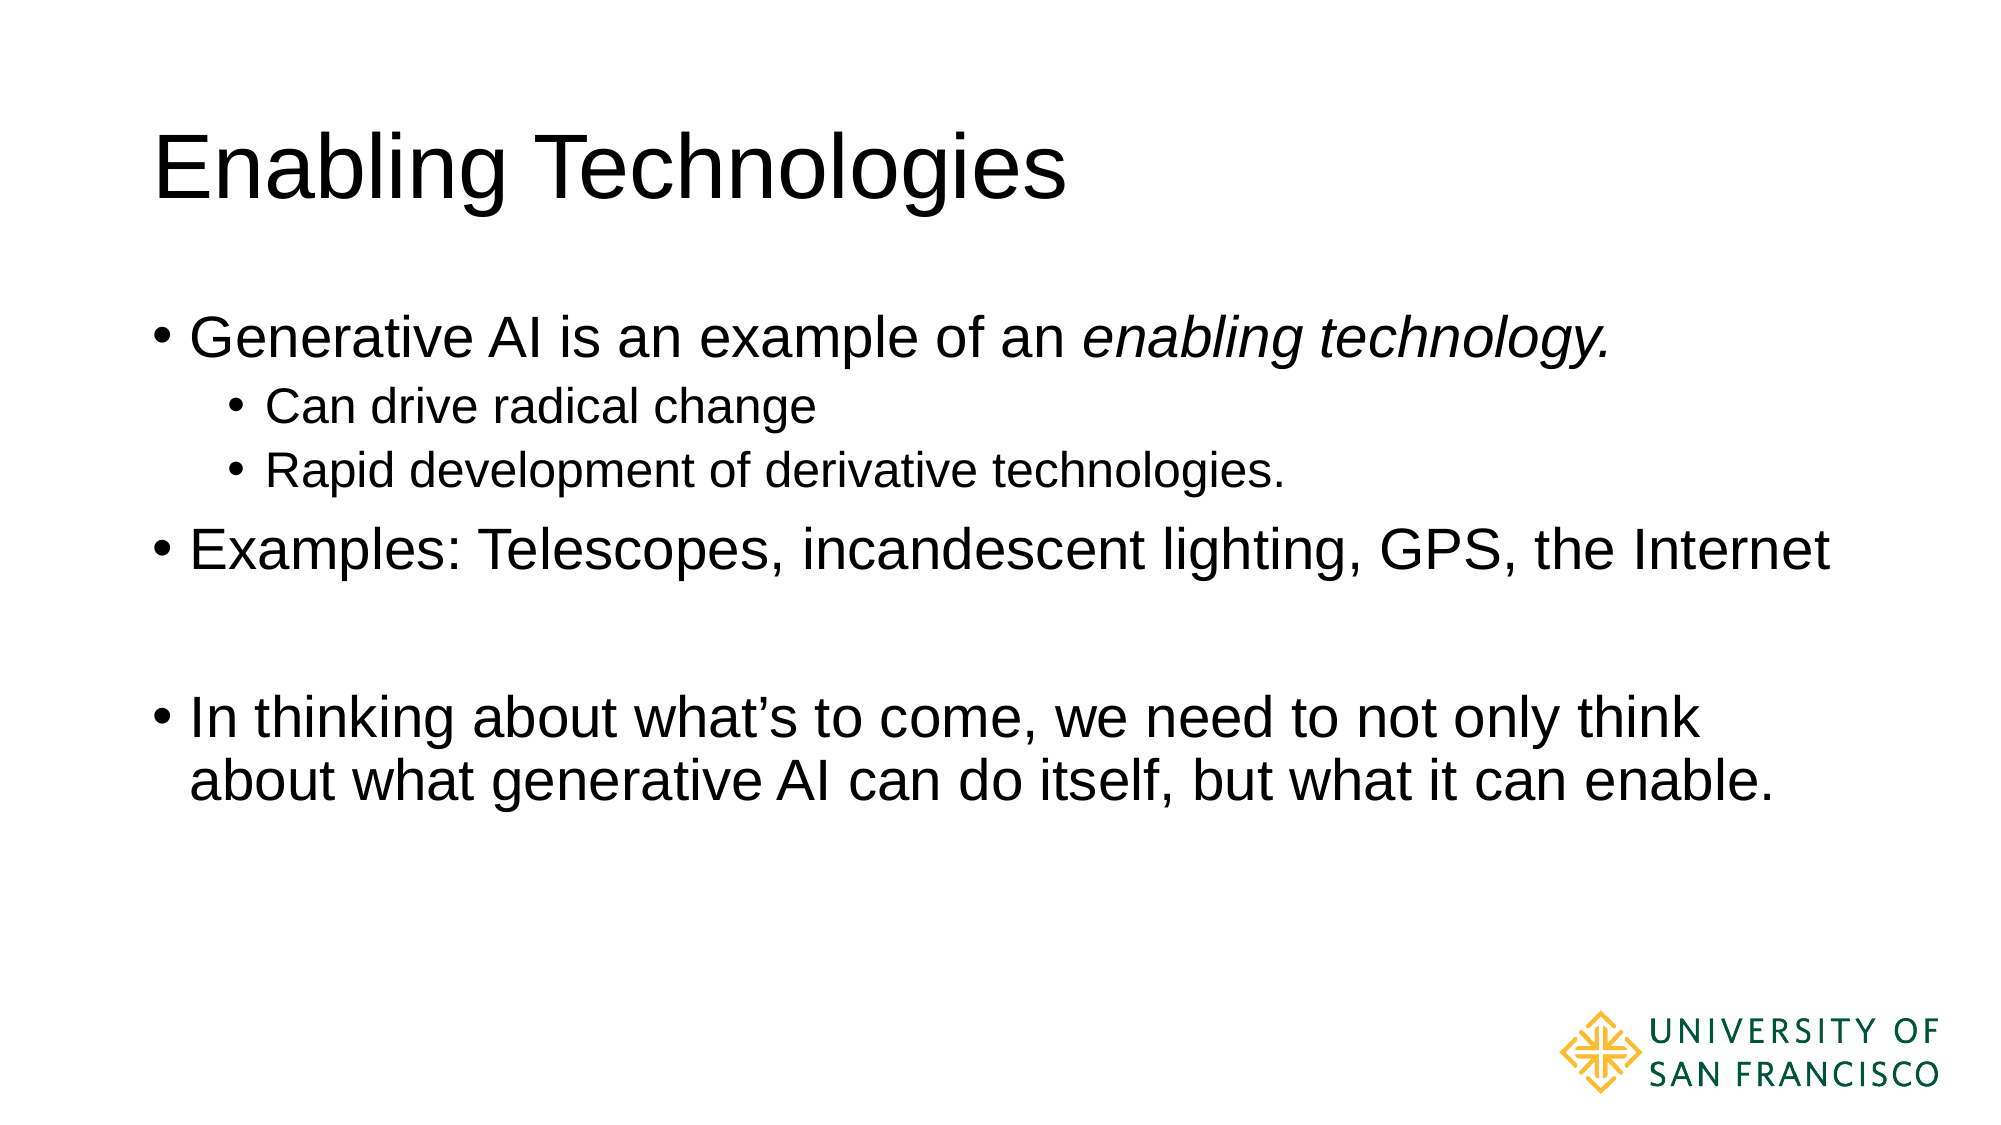

# Enabling Technologies
Generative AI is an example of an enabling technology.
Can drive radical change
Rapid development of derivative technologies.
Examples: Telescopes, incandescent lighting, GPS, the Internet

In thinking about what’s to come, we need to not only think about what generative AI can do itself, but what it can enable.